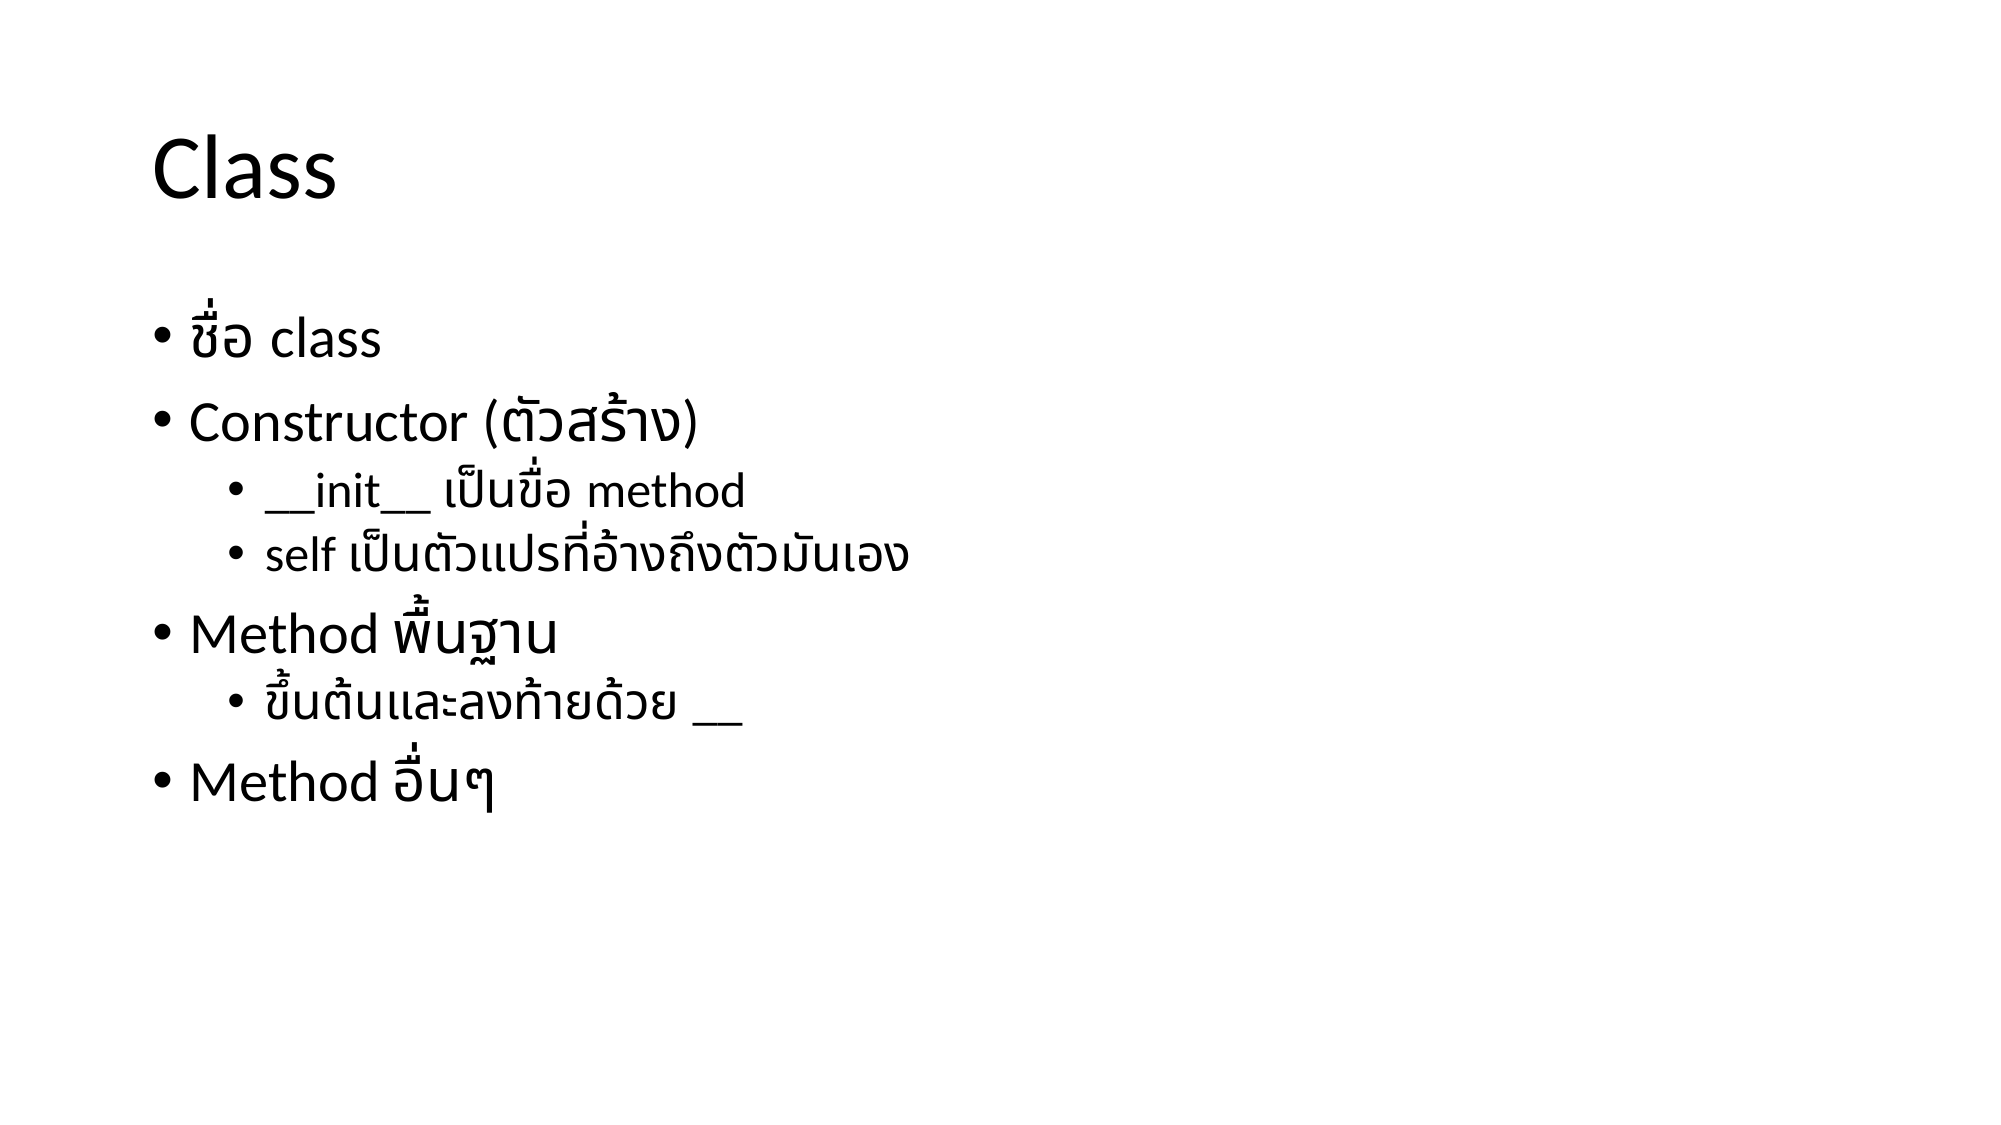

# Class
ชื่อ class
Constructor (ตัวสร้าง)
__init__ เป็นขื่อ method
self เป็นตัวแปรที่อ้างถึงตัวมันเอง
Method พื้นฐาน
ขึ้นต้นและลงท้ายด้วย __
Method อื่นๆ